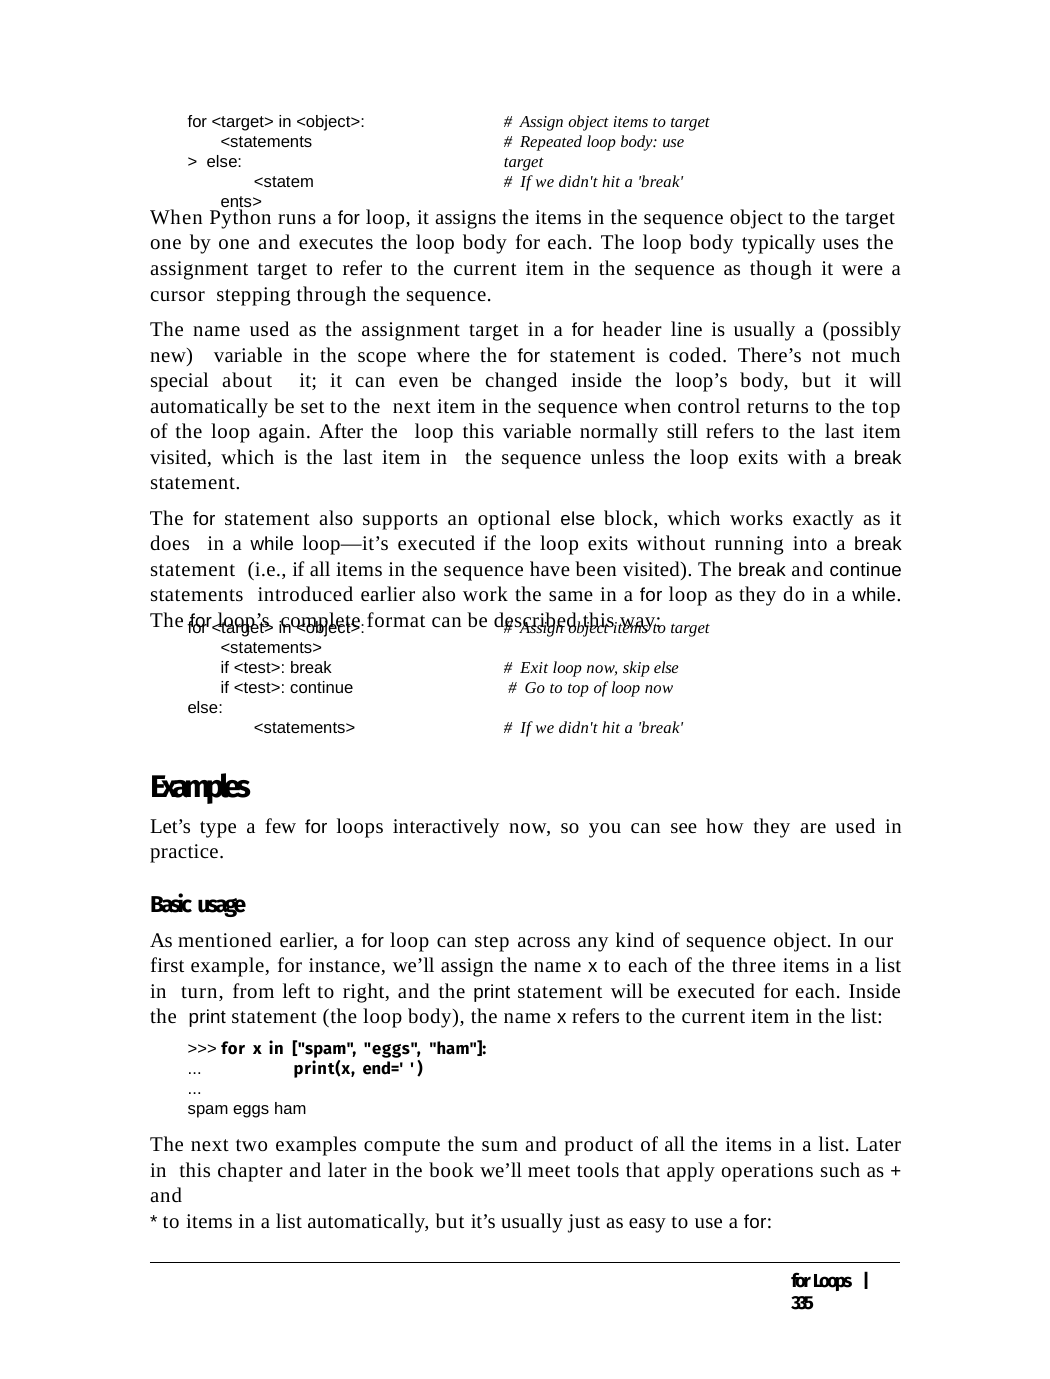

for <target> in <object>:
<statements>  else:
<statements>
# Assign object items to target
# Repeated loop body: use target
# If we didn't hit a 'break'
When Python runs a for loop, it assigns the items in the sequence object to the target  one by one and executes the loop body for each. The loop body typically uses the  assignment target to refer to the current item in the sequence as though it were a cursor  stepping through the sequence.
The name used as the assignment target in a for header line is usually a (possibly new)  variable in the scope where the for statement is coded. There’s not much special about  it; it can even be changed inside the loop’s body, but it will automatically be set to the  next item in the sequence when control returns to the top of the loop again. After the  loop this variable normally still refers to the last item visited, which is the last item in  the sequence unless the loop exits with a break statement.
The for statement also supports an optional else block, which works exactly as it does  in a while loop—it’s executed if the loop exits without running into a break statement  (i.e., if all items in the sequence have been visited). The break and continue statements  introduced earlier also work the same in a for loop as they do in a while. The for loop’s  complete format can be described this way:
for <target> in <object>:
<statements>
if <test>: break
if <test>: continue  else:
<statements>
# Assign object items to target
# Exit loop now, skip else  # Go to top of loop now
# If we didn't hit a 'break'
Examples
Let’s type a few for loops interactively now, so you can see how they are used in practice.

Basic usage
As mentioned earlier, a for loop can step across any kind of sequence object. In our  first example, for instance, we’ll assign the name x to each of the three items in a list in  turn, from left to right, and the print statement will be executed for each. Inside the  print statement (the loop body), the name x refers to the current item in the list:
>>> for x in ["spam", "eggs", "ham"]:
...	print(x, end=' ')
...
spam eggs ham
The next two examples compute the sum and product of all the items in a list. Later in  this chapter and later in the book we’ll meet tools that apply operations such as + and
* to items in a list automatically, but it’s usually just as easy to use a for:

for Loops  |  335